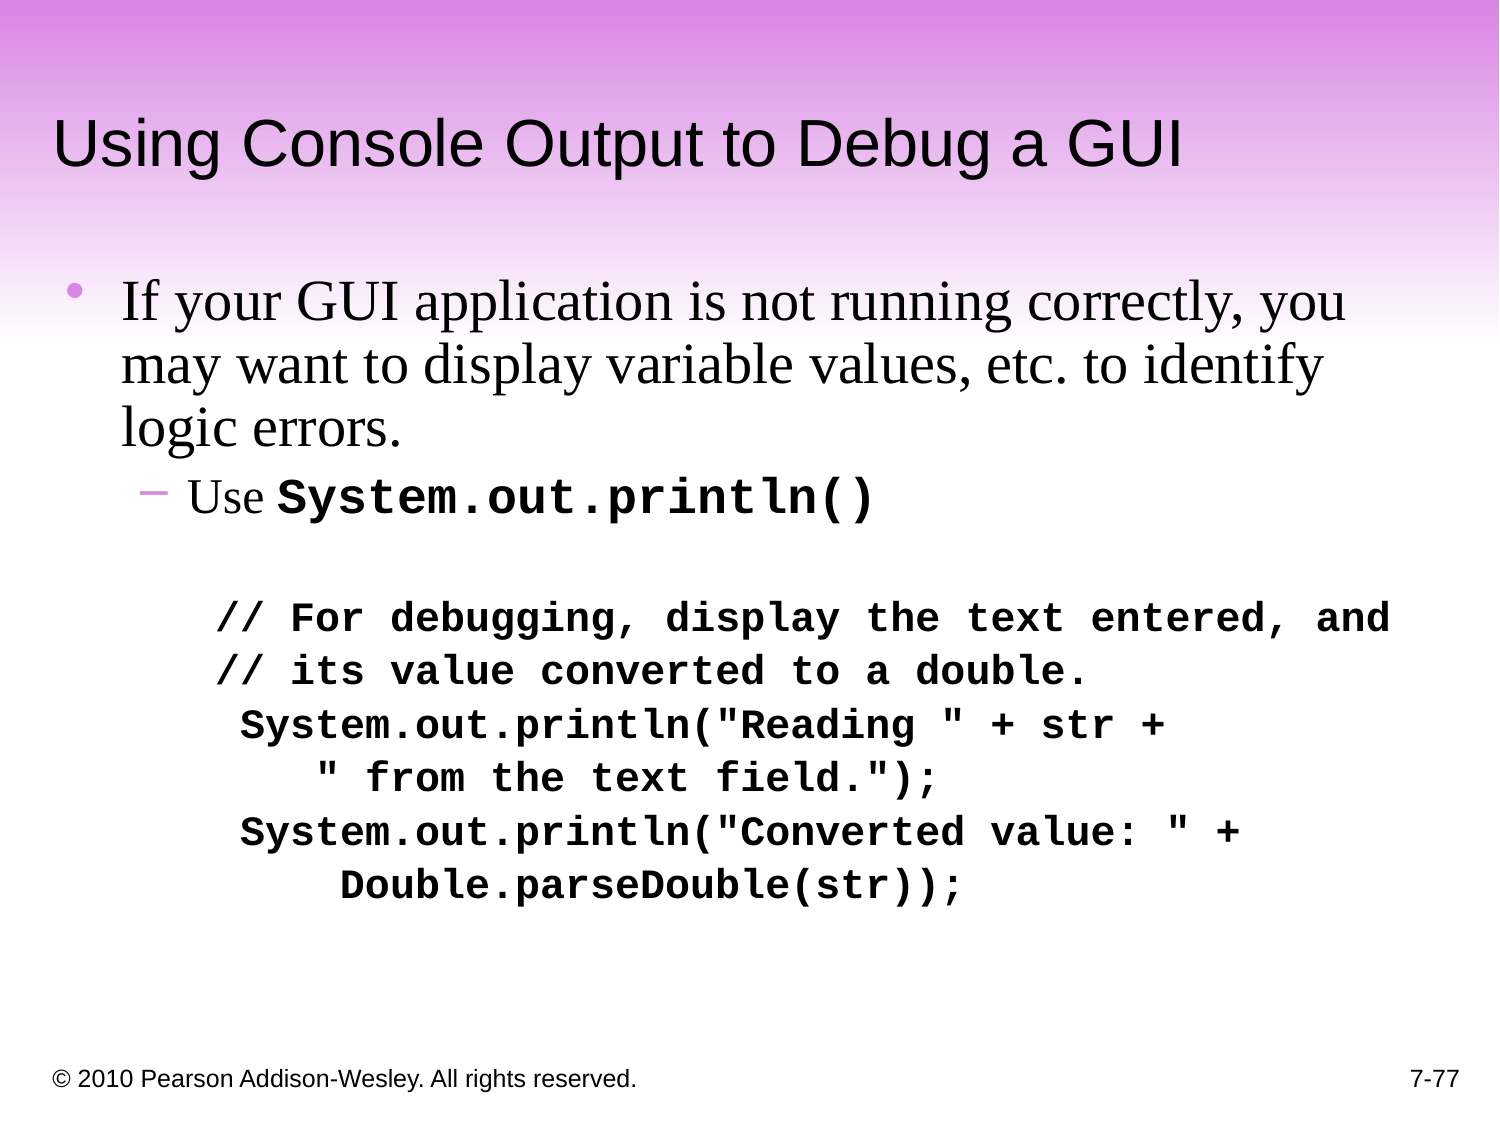

If your GUI application is not running correctly, you may want to display variable values, etc. to identify logic errors.
Use System.out.println()
// For debugging, display the text entered, and
// its value converted to a double.
 System.out.println("Reading " + str +
 " from the text field.");
 System.out.println("Converted value: " +
     Double.parseDouble(str));

Using Console Output to Debug a GUI
7-77